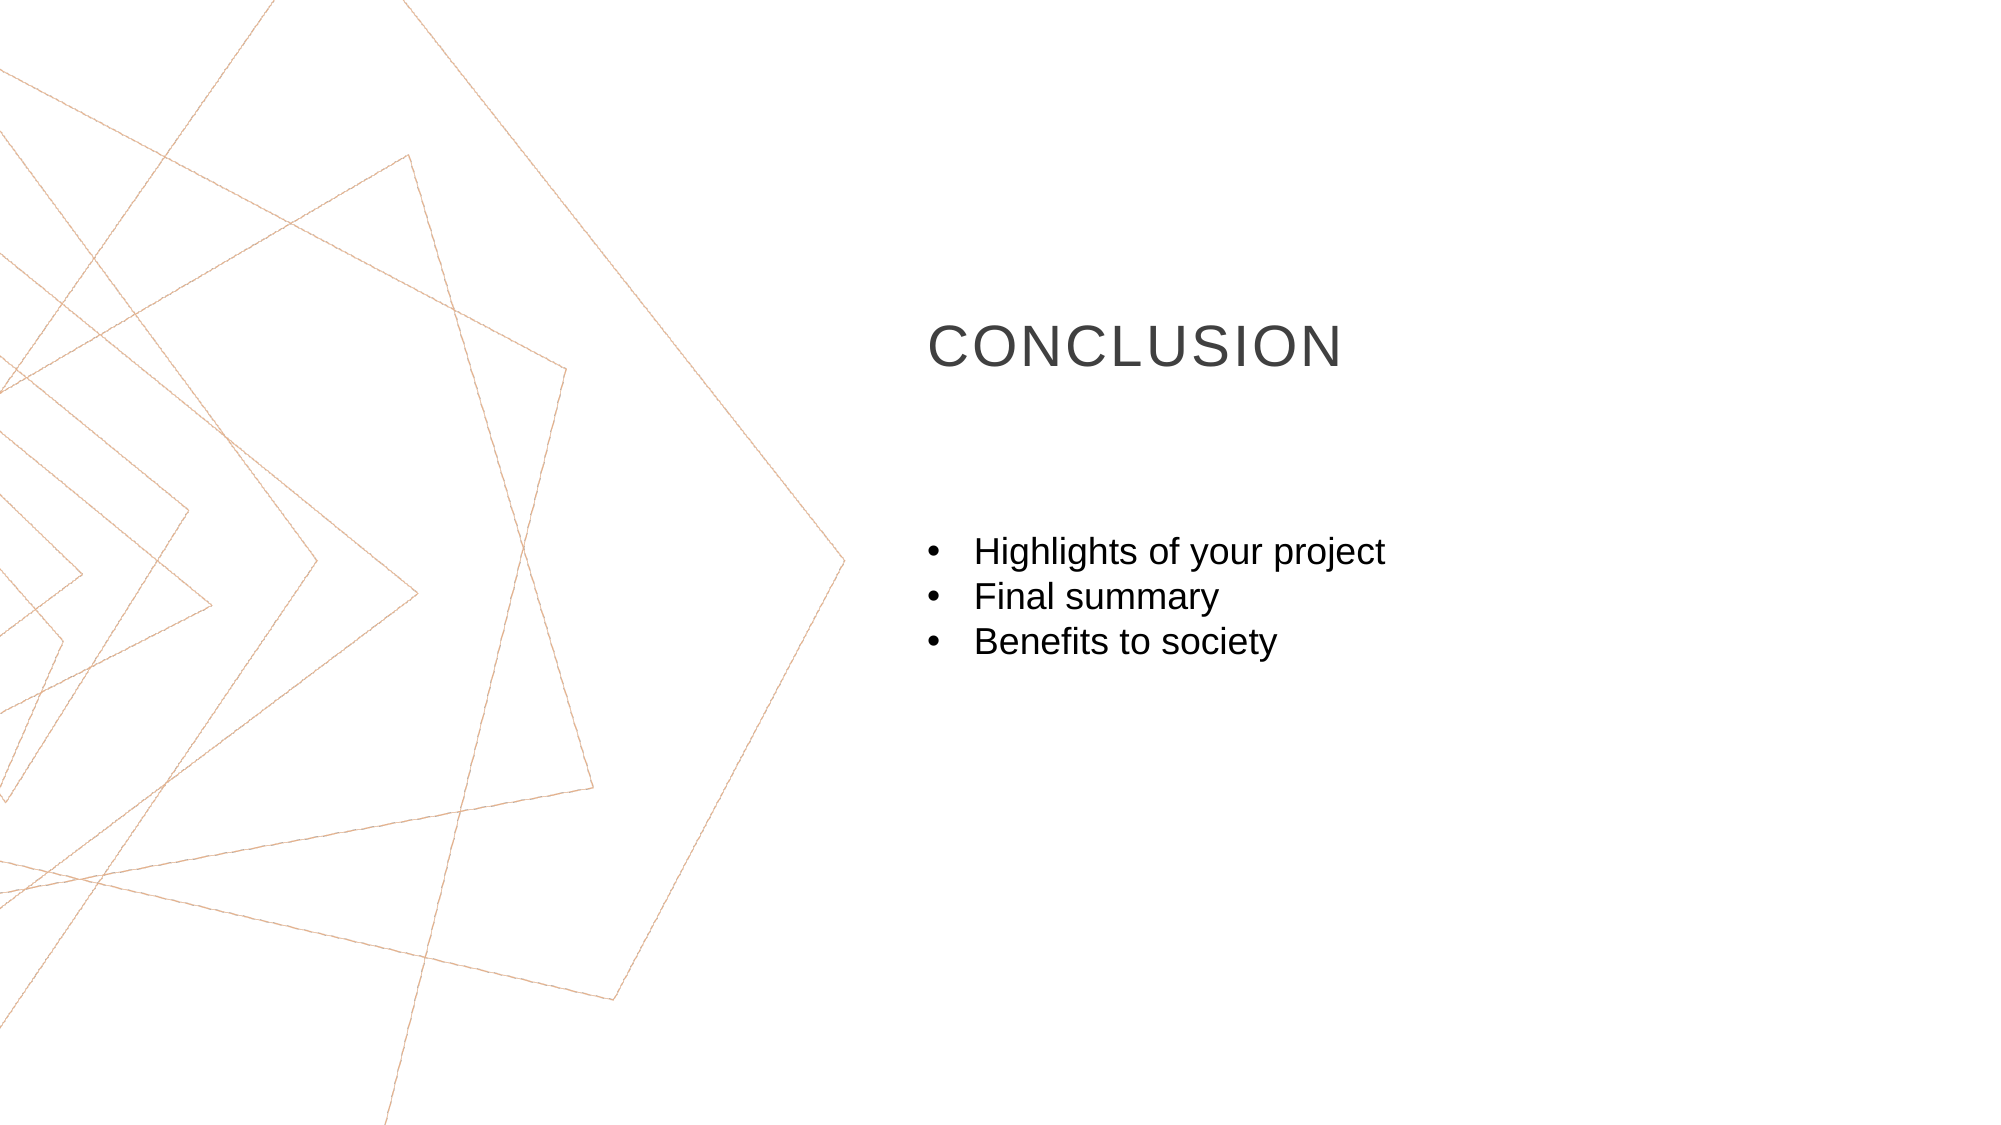

# Conclusion
Highlights of your project
Final summary
Benefits to society